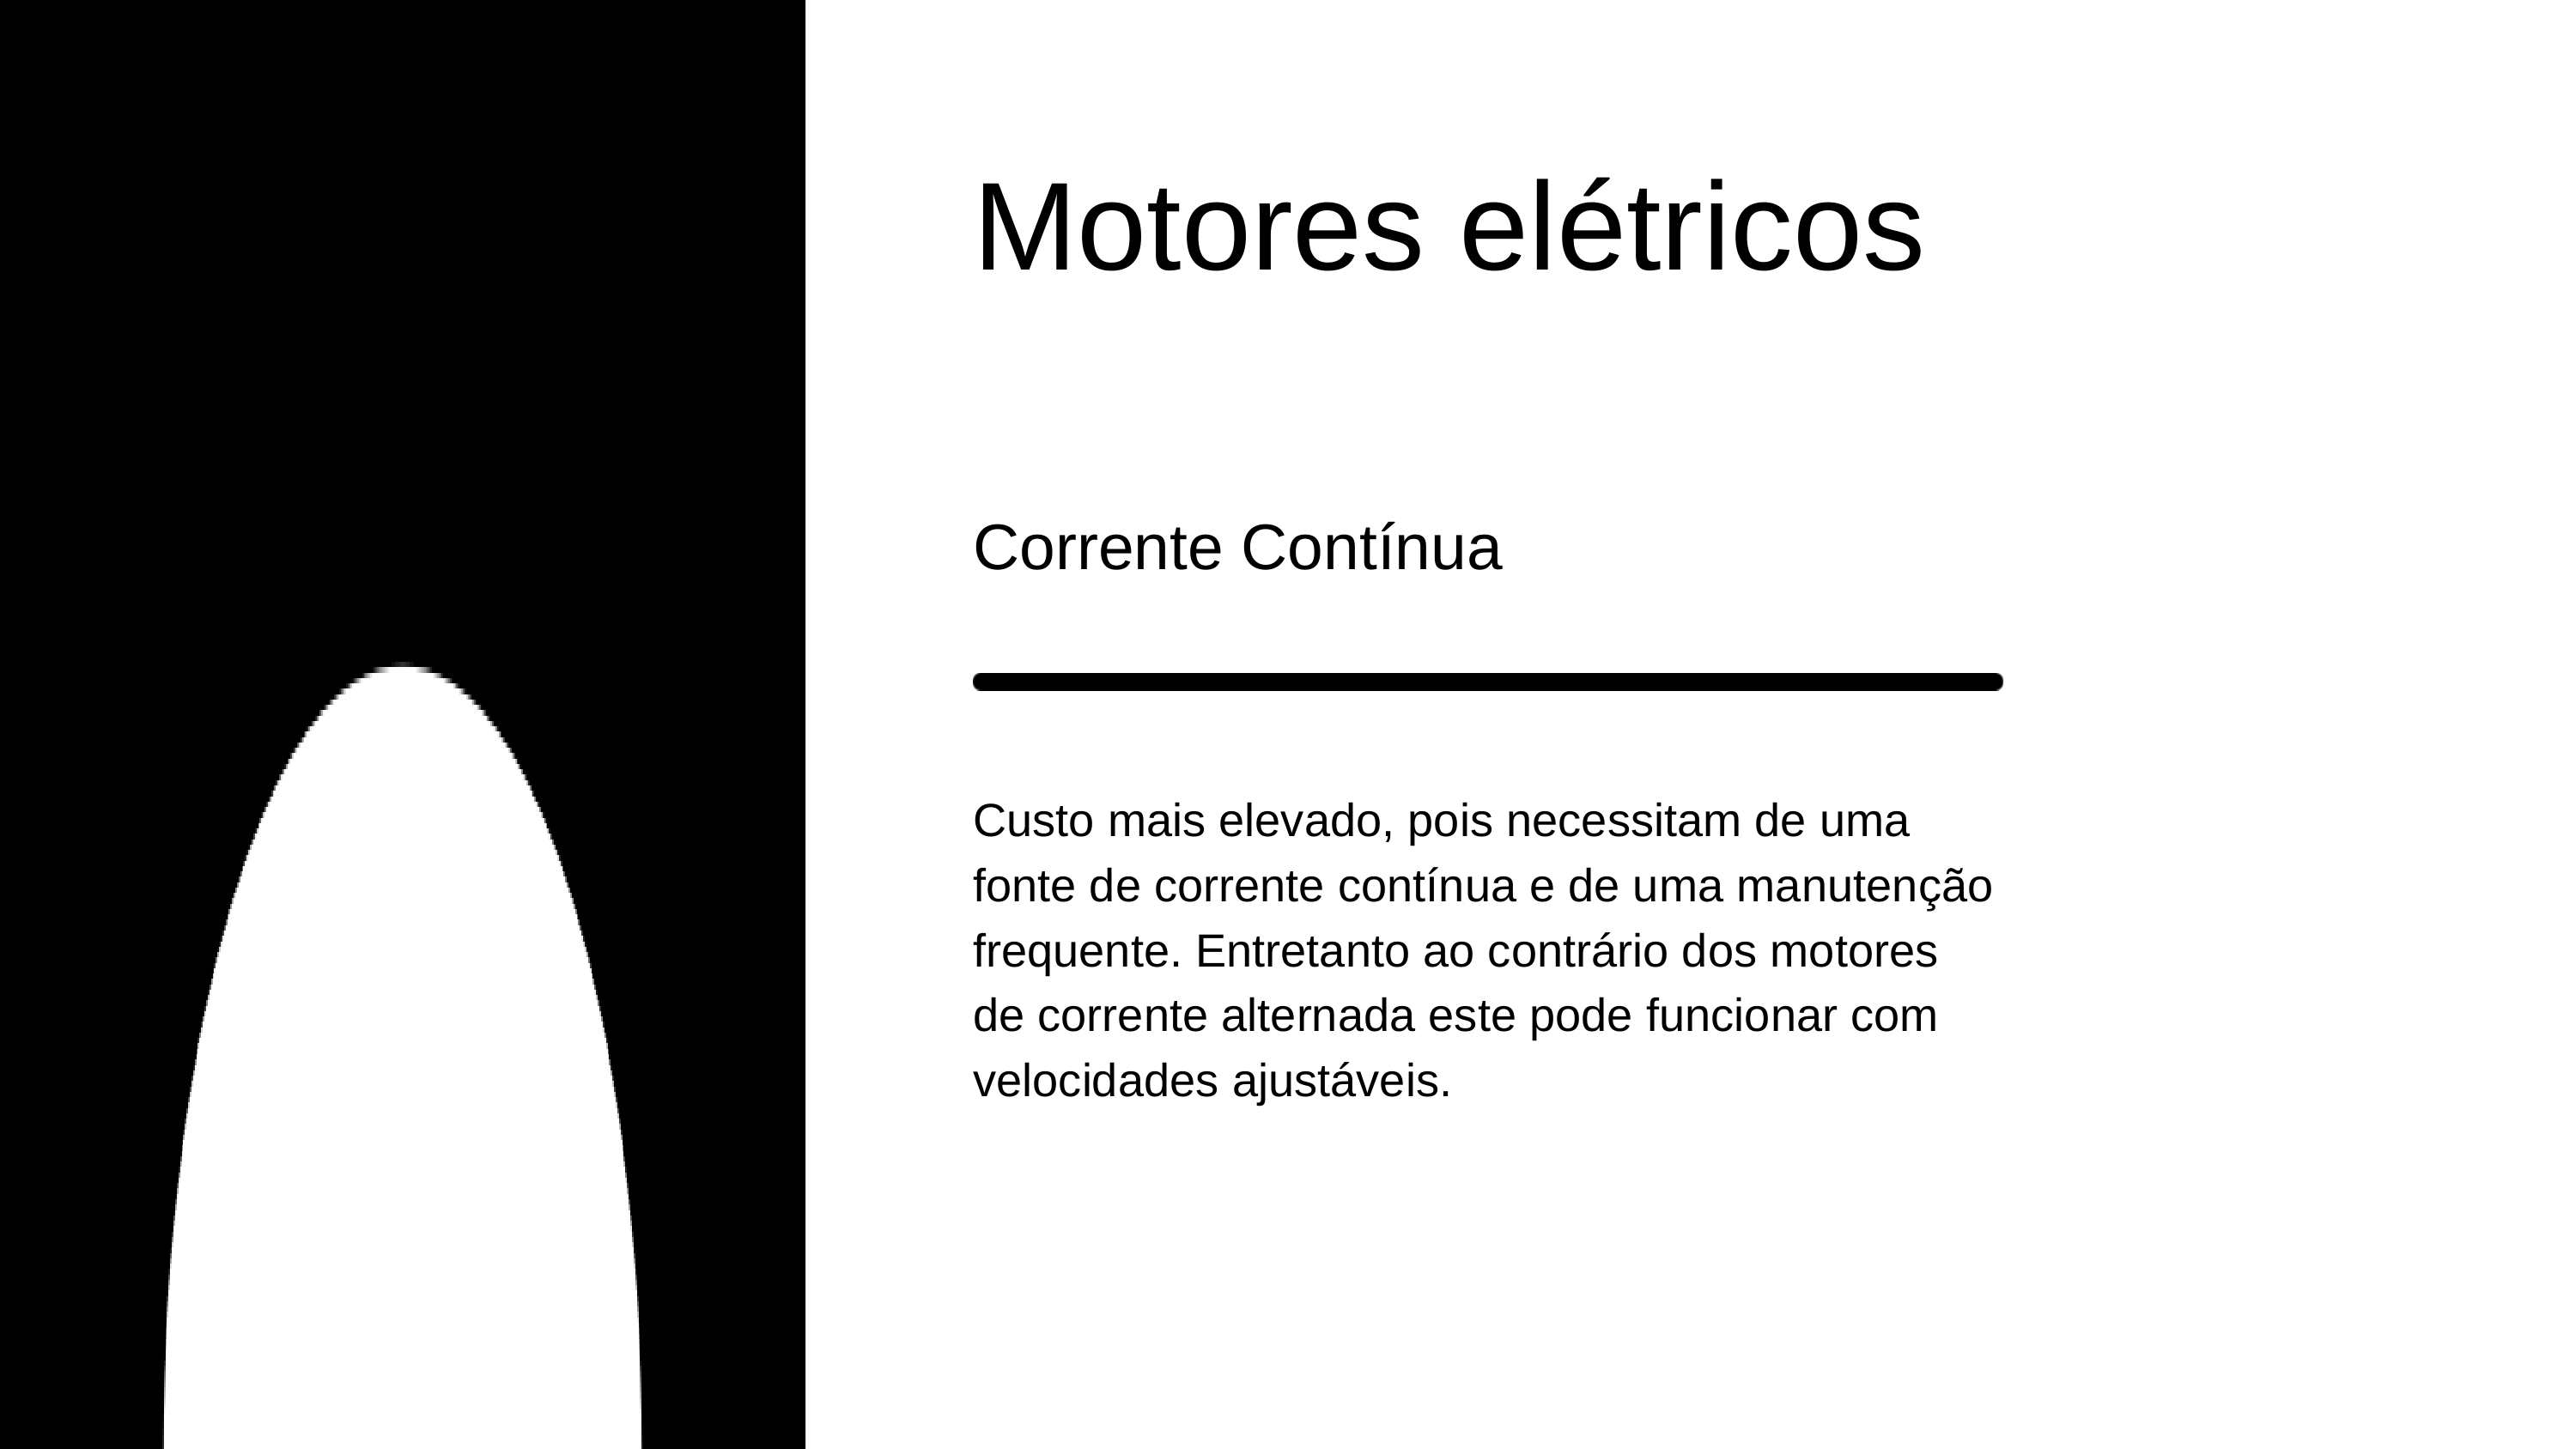

Motores elétricos

Corrente Contínua

Custo mais elevado, pois necessitam de uma fonte de corrente contínua e de uma manutenção frequente. Entretanto ao contrário dos motores de corrente alternada este pode funcionar com velocidades ajustáveis.